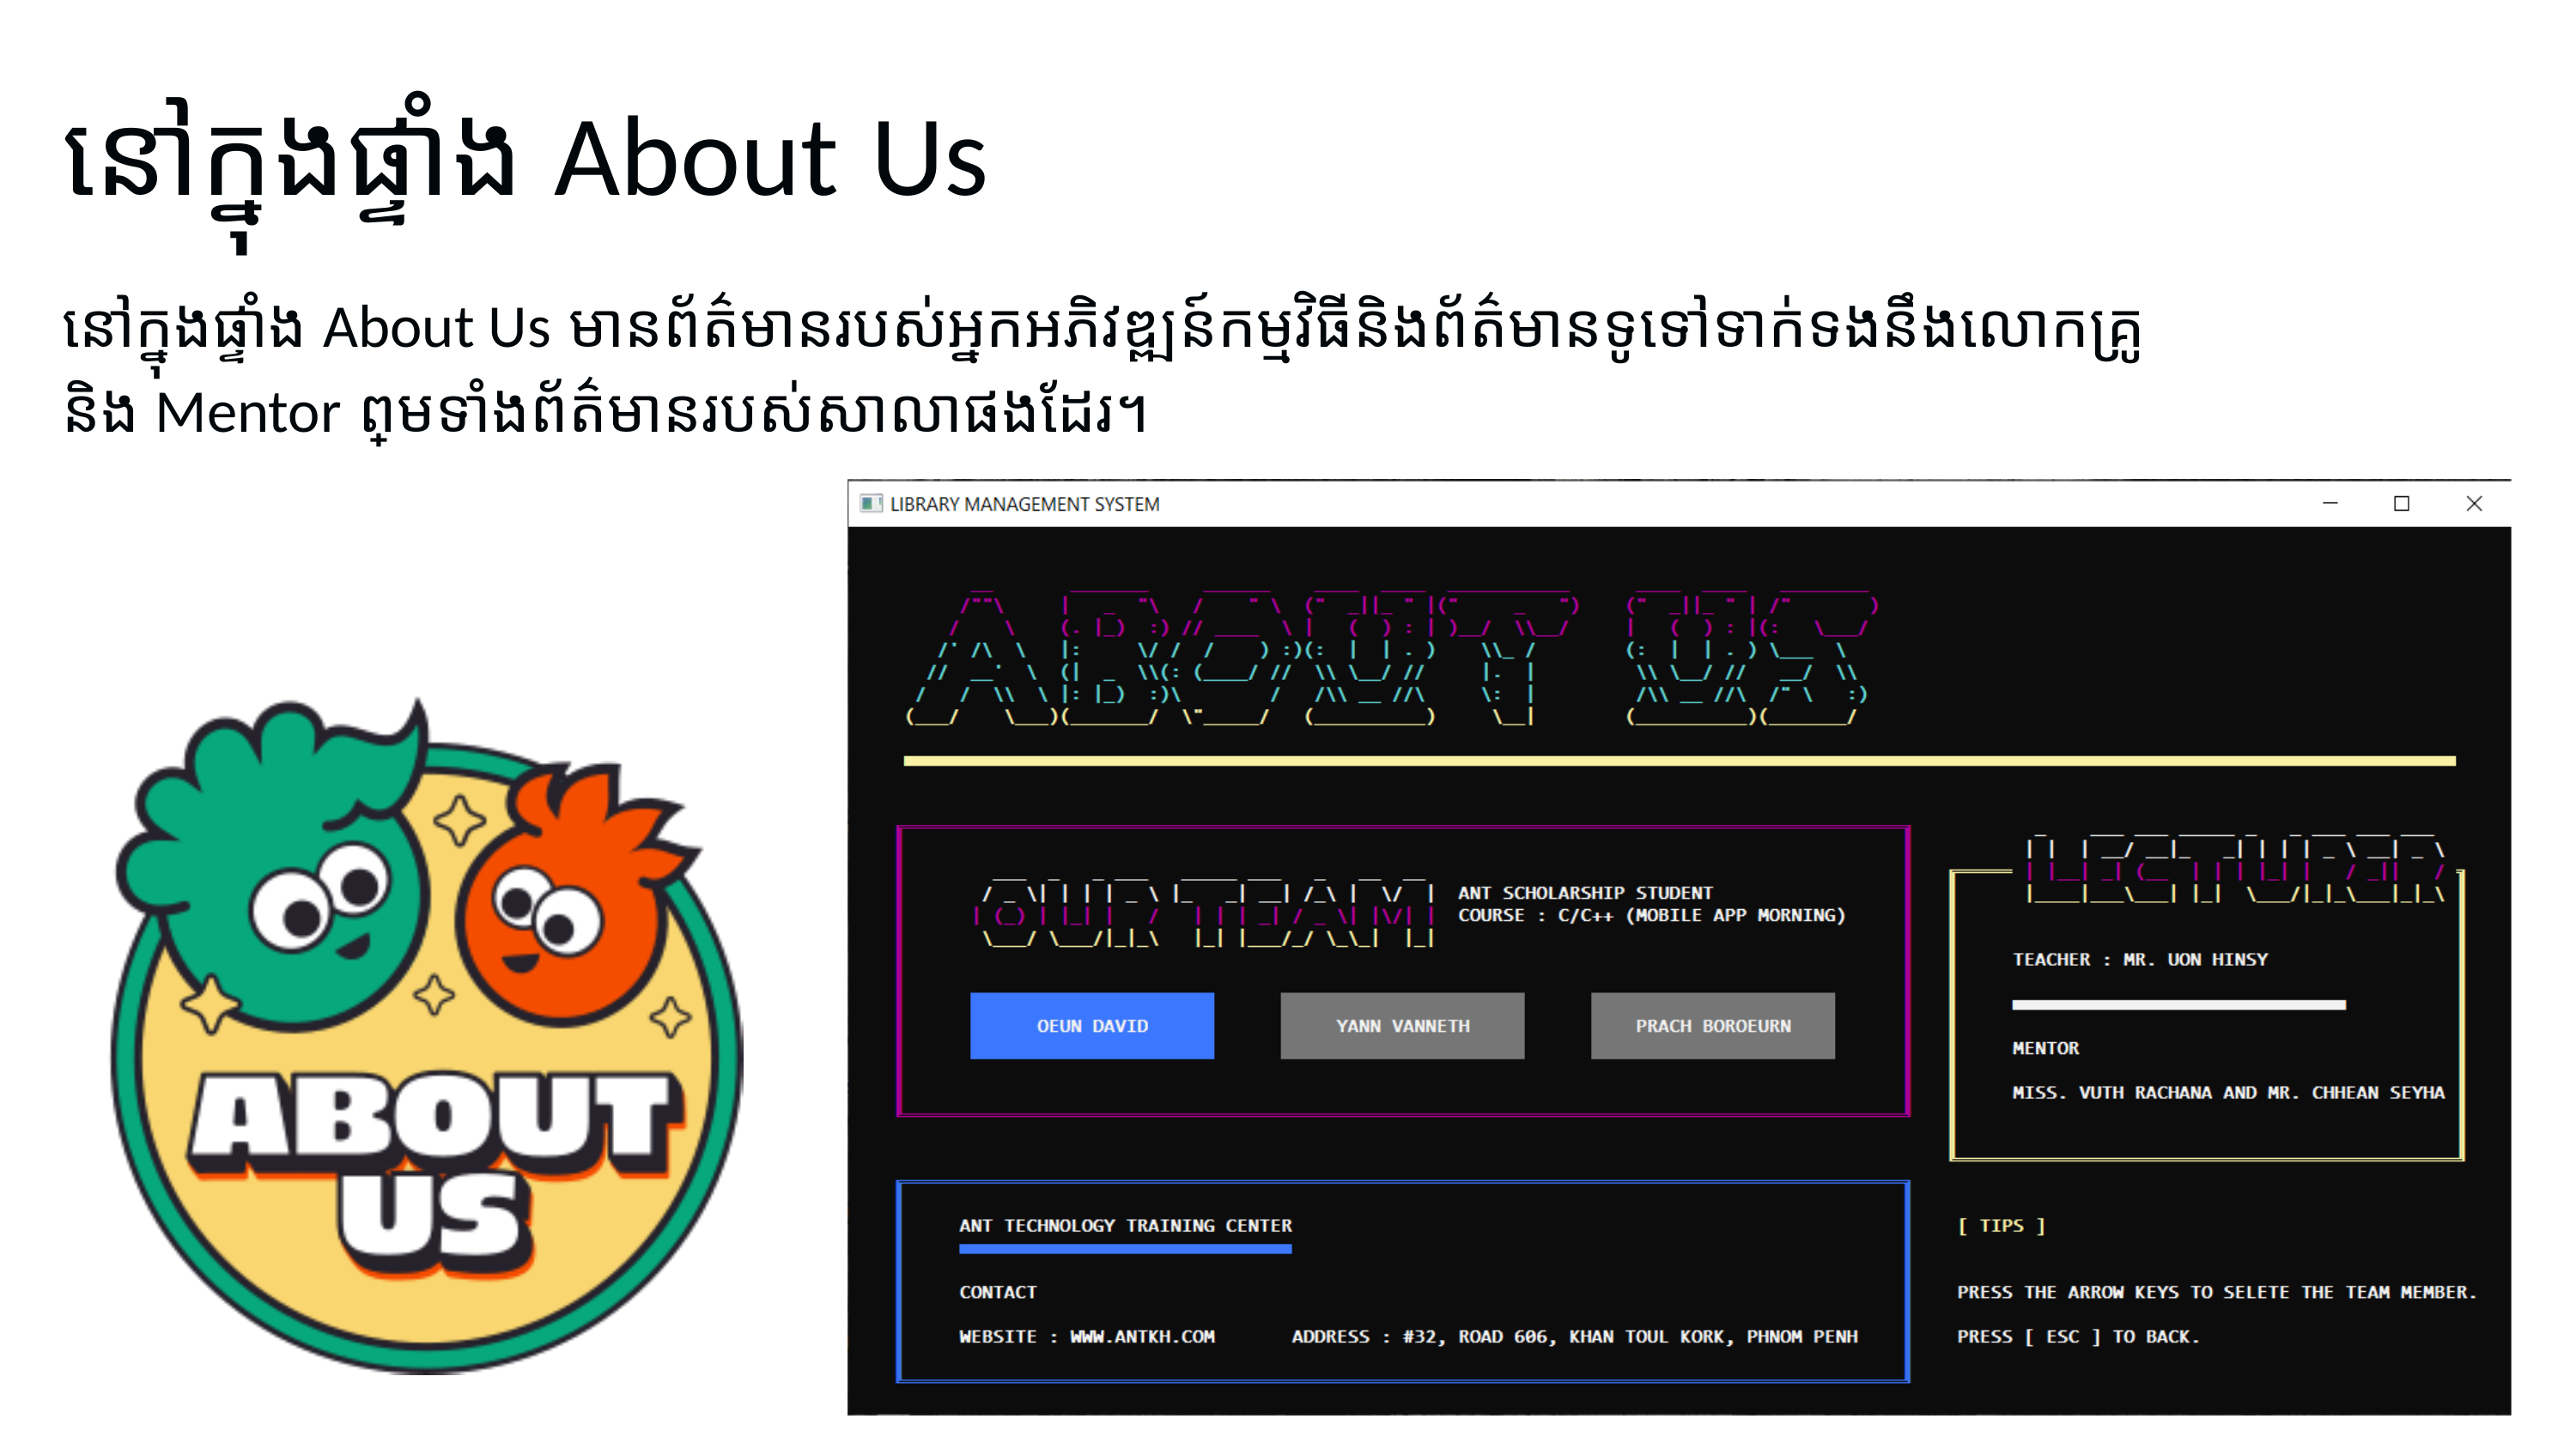

នៅក្នុងផ្ទាំង About Us
នៅក្នុងផ្ទាំង About Us មានព័ត៌មានរបស់អ្នកអភិវឌ្ឍន៍កម្មវិធីនិងព័ត៌មានទូទៅទាក់ទងនឹងលោកគ្រូនិង Mentor ព្រមទាំងព័ត៌មានរបស់សាលាផងដែរ។